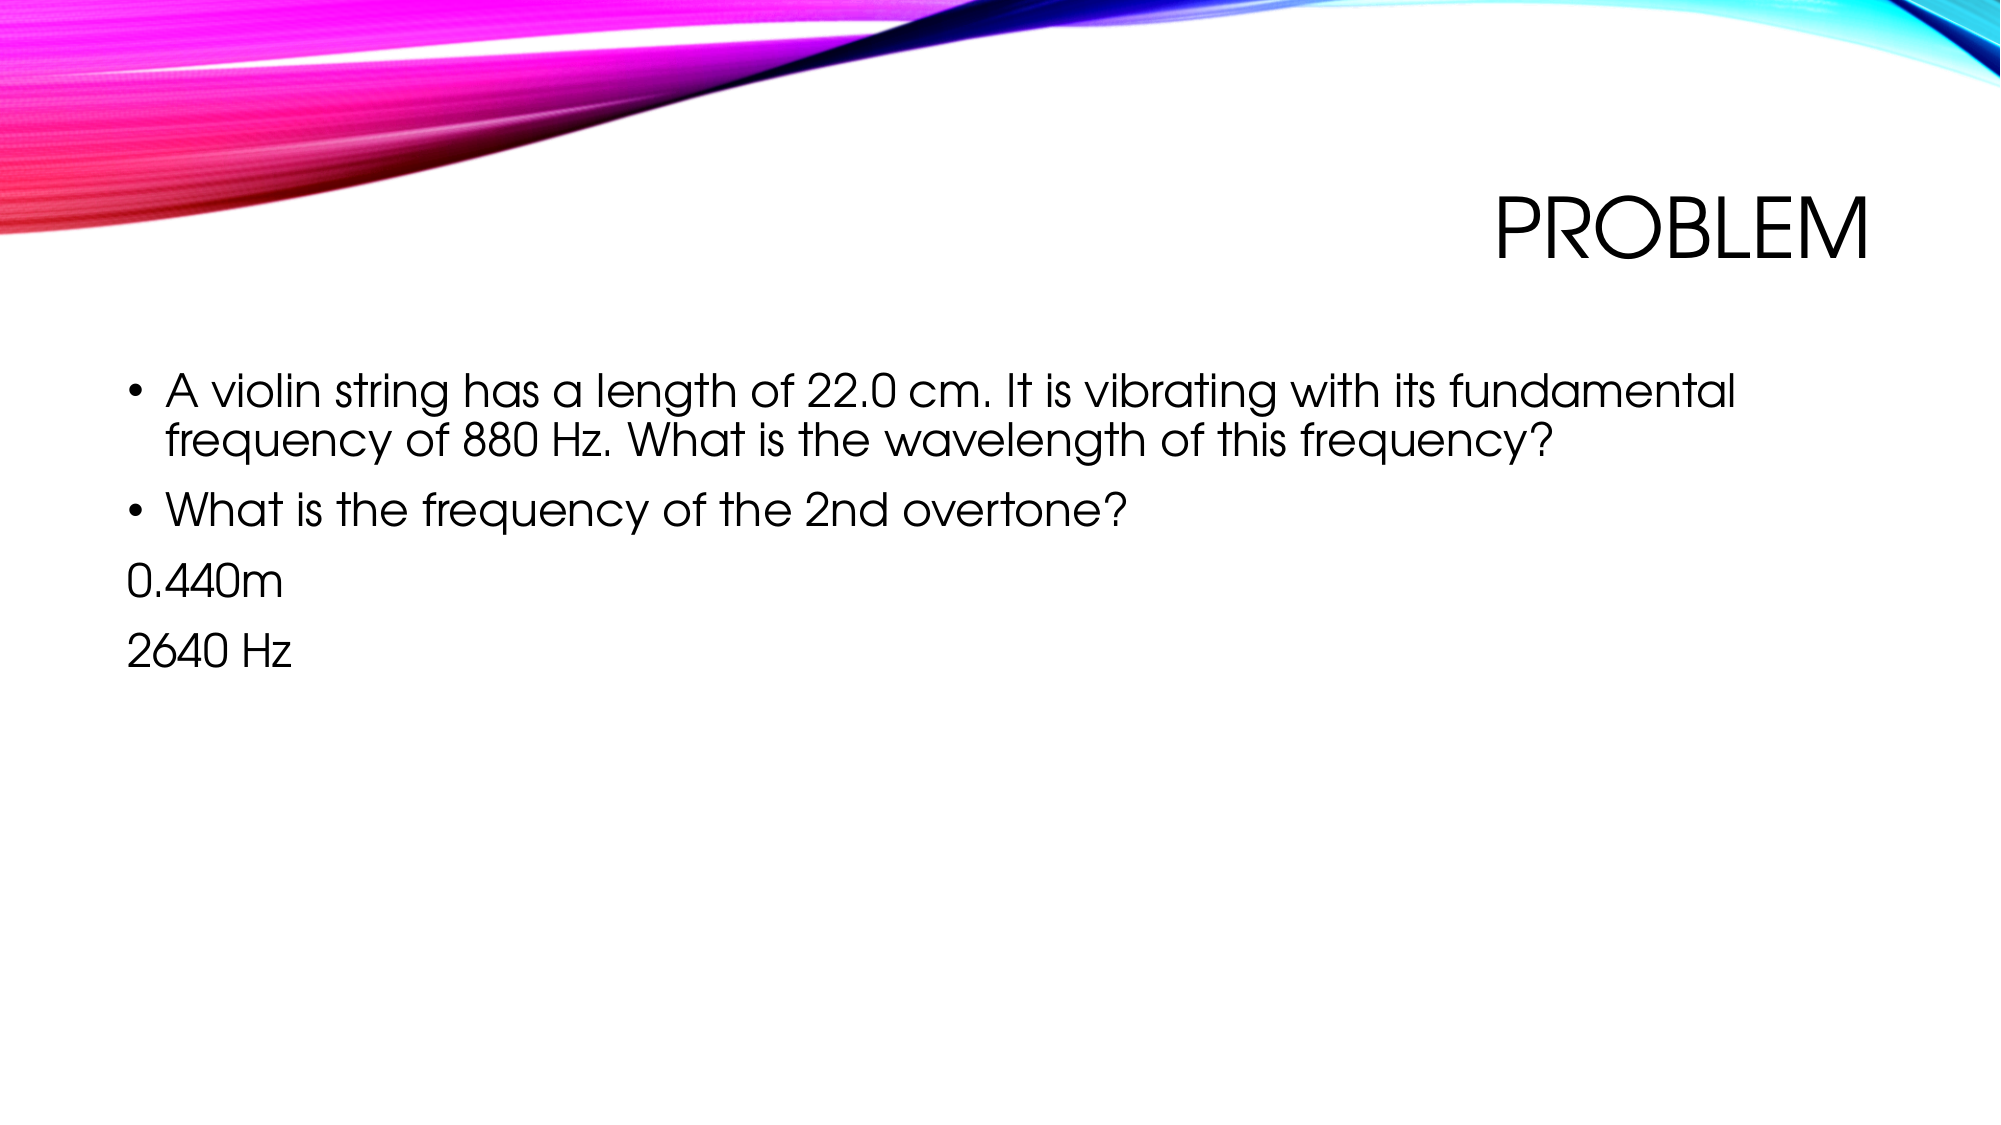

# Problem
A violin string has a length of 22.0 cm. It is vibrating with its fundamental frequency of 880 Hz. What is the wavelength of this frequency?
What is the frequency of the 2nd overtone?
0.440m
2640 Hz